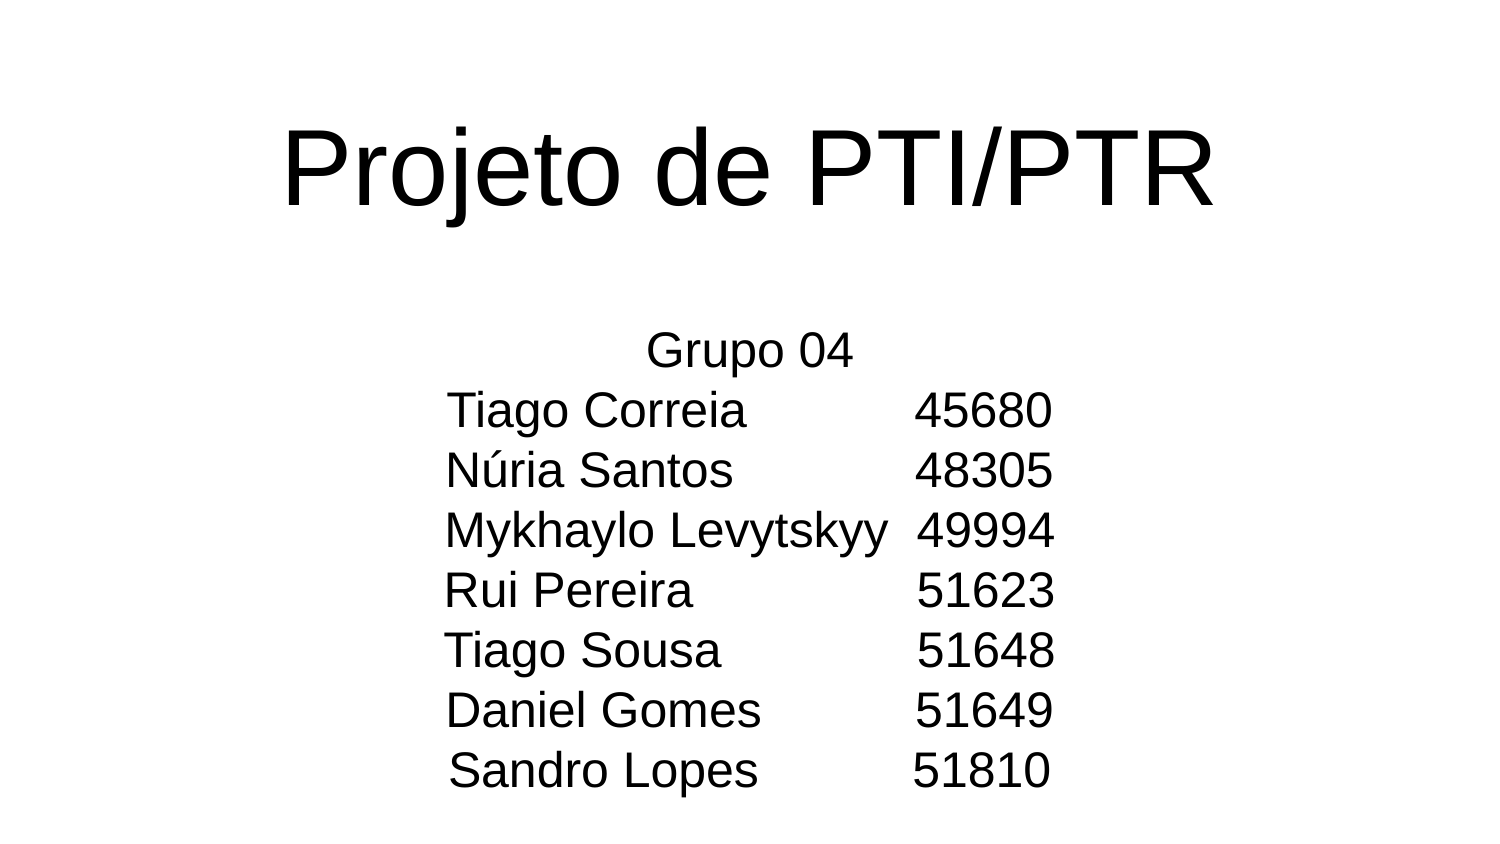

# Projeto de PTI/PTR
Grupo 04
Tiago Correia            45680
Núria Santos             48305
Mykhaylo Levytskyy  49994
Rui Pereira                51623
Tiago Sousa              51648
Daniel Gomes           51649
Sandro Lopes           51810